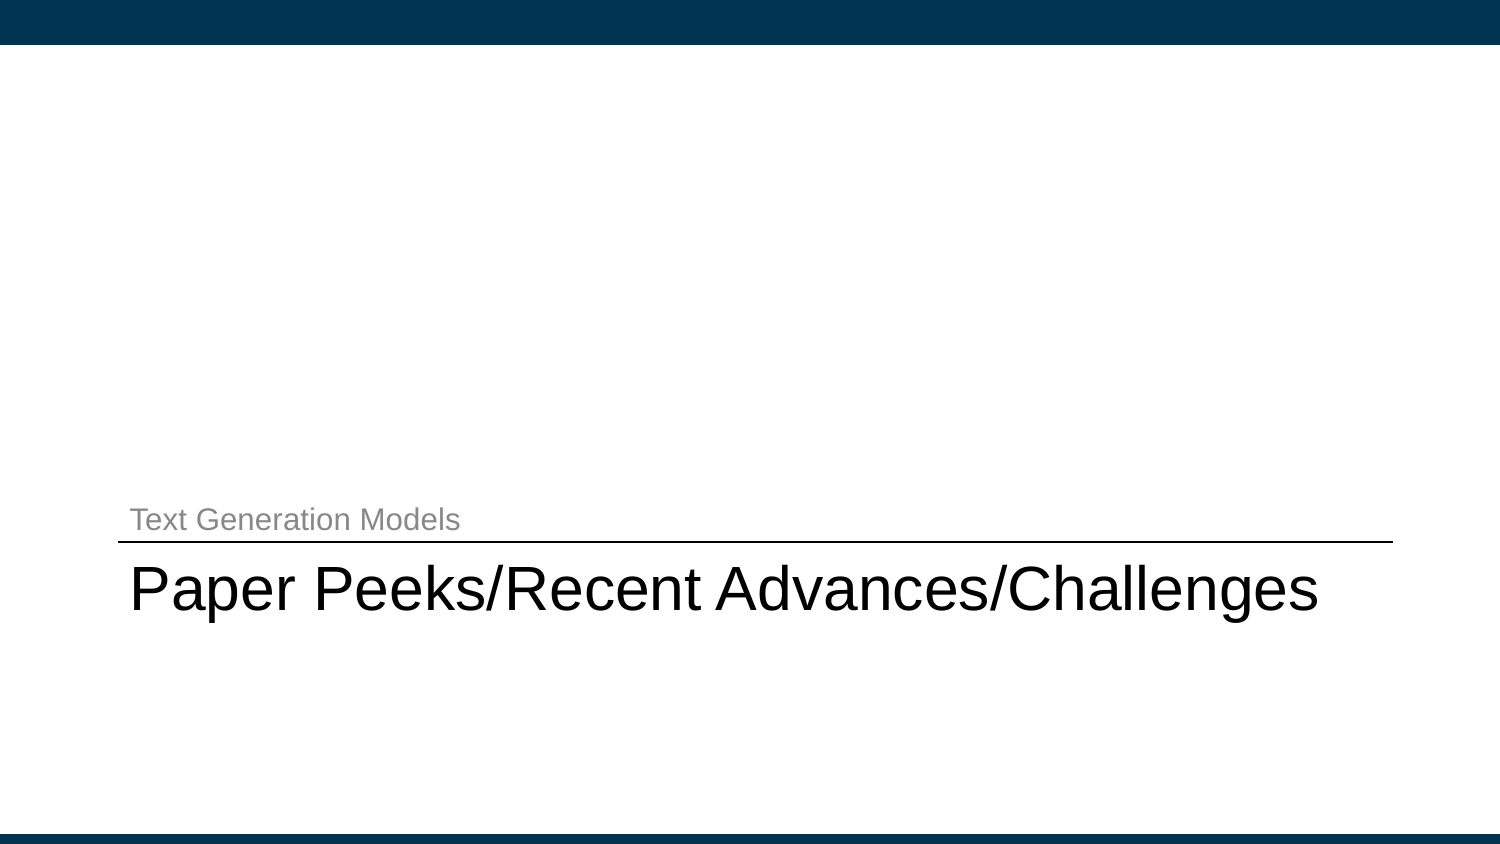

Text Generation Models
# Paper Peeks/Recent Advances/Challenges